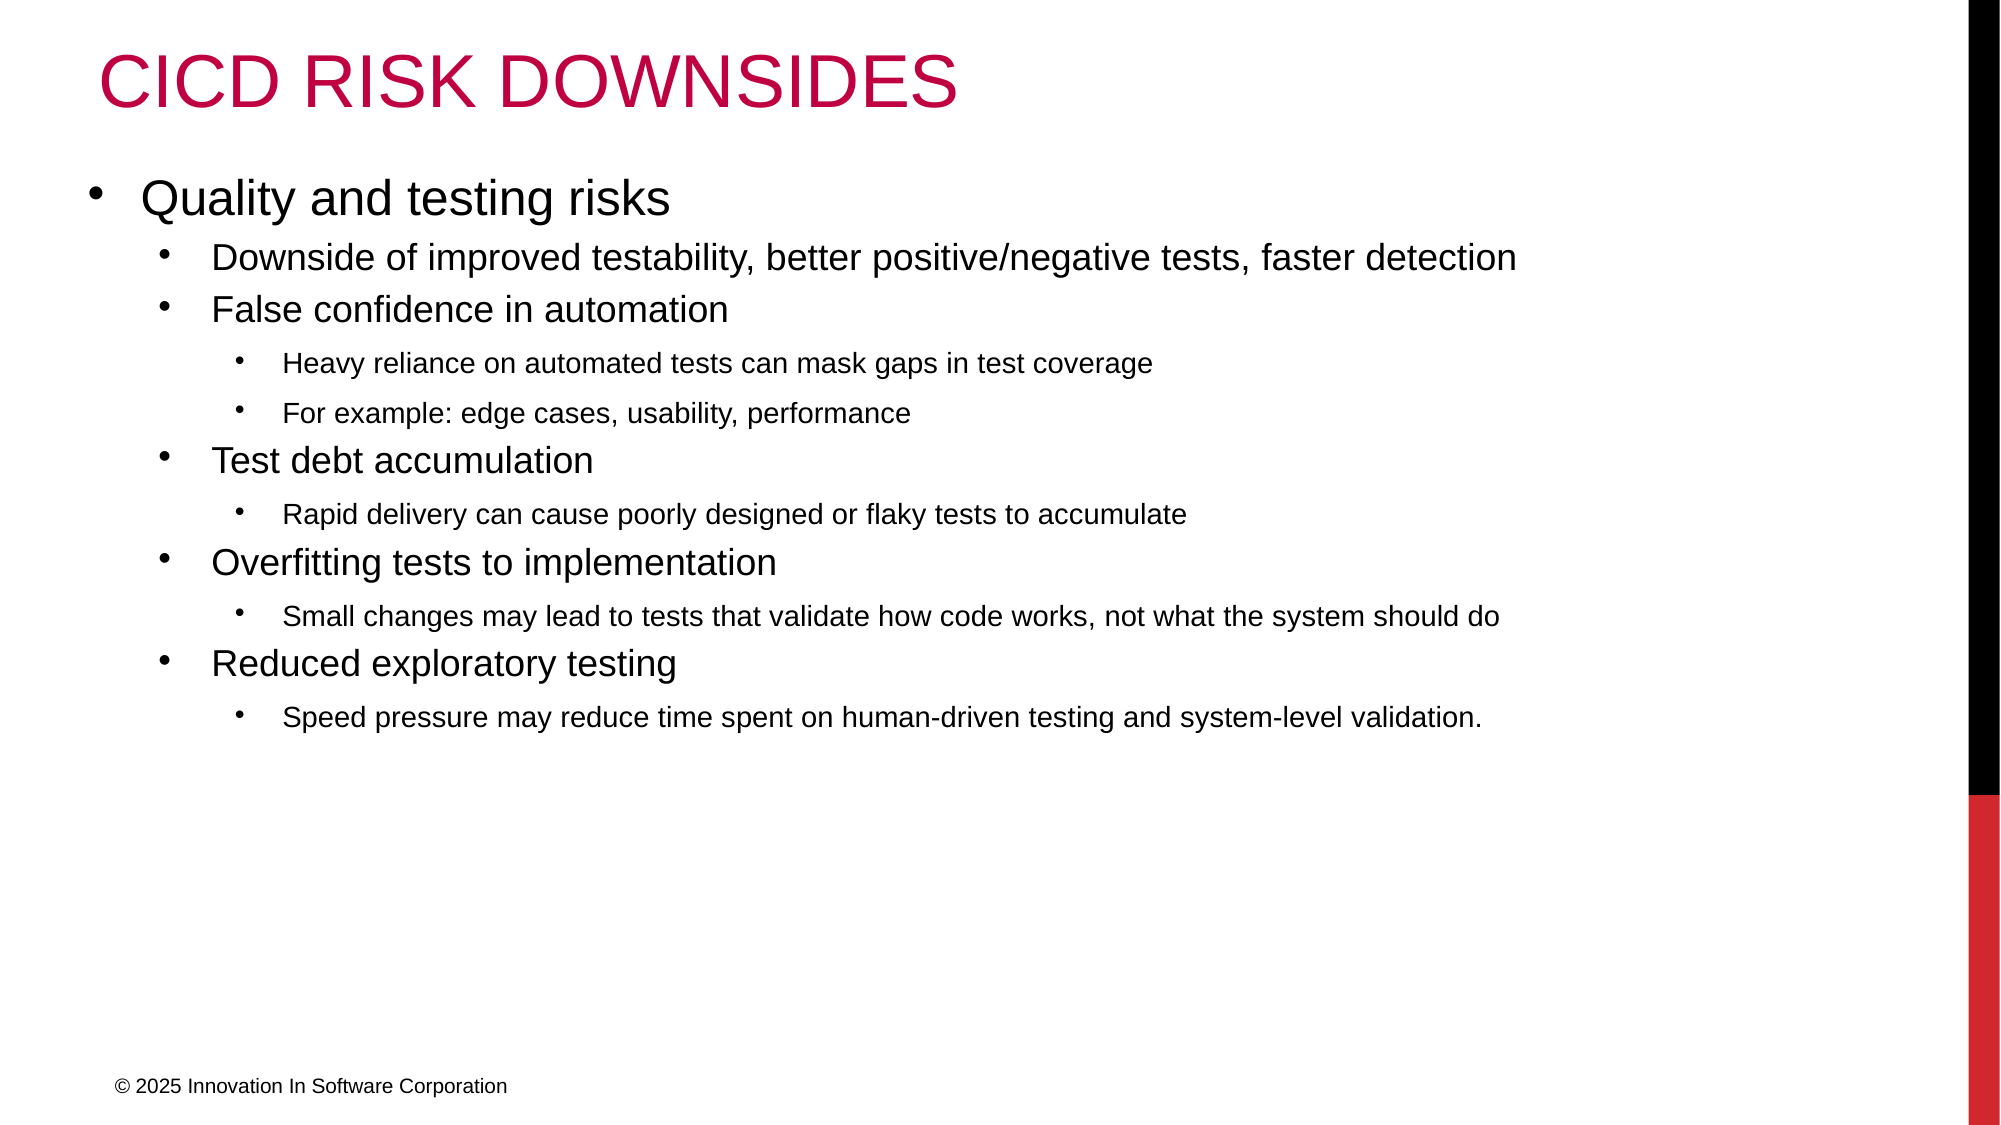

# CICD risk downsides
Quality and testing risks
Downside of improved testability, better positive/negative tests, faster detection
False confidence in automation
Heavy reliance on automated tests can mask gaps in test coverage
For example: edge cases, usability, performance
Test debt accumulation
Rapid delivery can cause poorly designed or flaky tests to accumulate
Overfitting tests to implementation
Small changes may lead to tests that validate how code works, not what the system should do
Reduced exploratory testing
Speed pressure may reduce time spent on human-driven testing and system-level validation.
© 2025 Innovation In Software Corporation